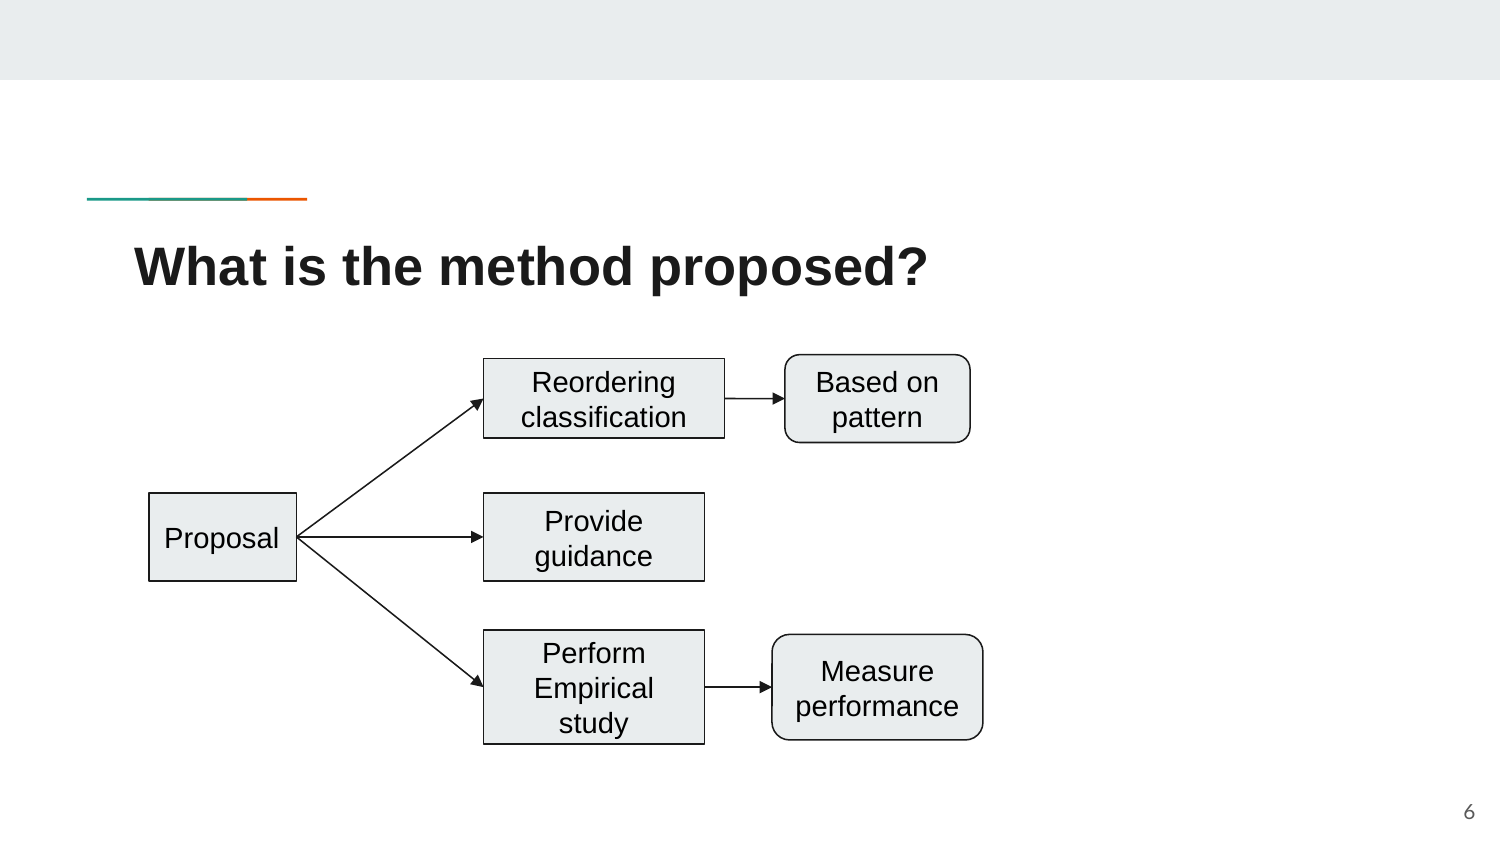

# What is the method proposed?

Based on pattern
Reordering classification
Provide guidance
Proposal
Perform Empirical study
Measure performance
6